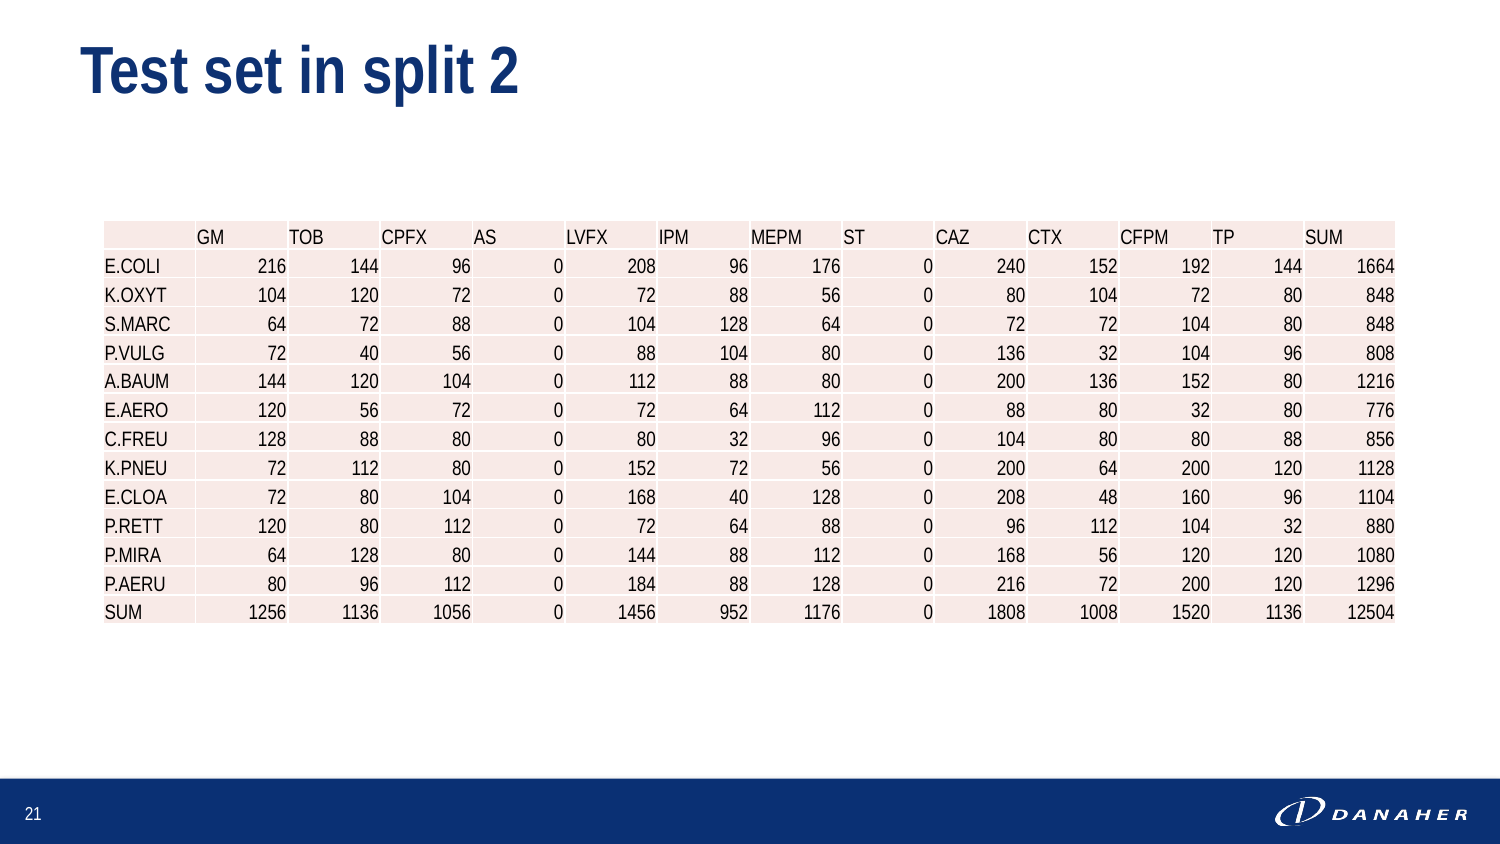

# Test set in split 2
|  | GM | TOB | CPFX | AS | LVFX | IPM | MEPM | ST | CAZ | CTX | CFPM | TP | SUM |
| --- | --- | --- | --- | --- | --- | --- | --- | --- | --- | --- | --- | --- | --- |
| E.COLI | 216 | 144 | 96 | 0 | 208 | 96 | 176 | 0 | 240 | 152 | 192 | 144 | 1664 |
| K.OXYT | 104 | 120 | 72 | 0 | 72 | 88 | 56 | 0 | 80 | 104 | 72 | 80 | 848 |
| S.MARC | 64 | 72 | 88 | 0 | 104 | 128 | 64 | 0 | 72 | 72 | 104 | 80 | 848 |
| P.VULG | 72 | 40 | 56 | 0 | 88 | 104 | 80 | 0 | 136 | 32 | 104 | 96 | 808 |
| A.BAUM | 144 | 120 | 104 | 0 | 112 | 88 | 80 | 0 | 200 | 136 | 152 | 80 | 1216 |
| E.AERO | 120 | 56 | 72 | 0 | 72 | 64 | 112 | 0 | 88 | 80 | 32 | 80 | 776 |
| C.FREU | 128 | 88 | 80 | 0 | 80 | 32 | 96 | 0 | 104 | 80 | 80 | 88 | 856 |
| K.PNEU | 72 | 112 | 80 | 0 | 152 | 72 | 56 | 0 | 200 | 64 | 200 | 120 | 1128 |
| E.CLOA | 72 | 80 | 104 | 0 | 168 | 40 | 128 | 0 | 208 | 48 | 160 | 96 | 1104 |
| P.RETT | 120 | 80 | 112 | 0 | 72 | 64 | 88 | 0 | 96 | 112 | 104 | 32 | 880 |
| P.MIRA | 64 | 128 | 80 | 0 | 144 | 88 | 112 | 0 | 168 | 56 | 120 | 120 | 1080 |
| P.AERU | 80 | 96 | 112 | 0 | 184 | 88 | 128 | 0 | 216 | 72 | 200 | 120 | 1296 |
| SUM | 1256 | 1136 | 1056 | 0 | 1456 | 952 | 1176 | 0 | 1808 | 1008 | 1520 | 1136 | 12504 |
21